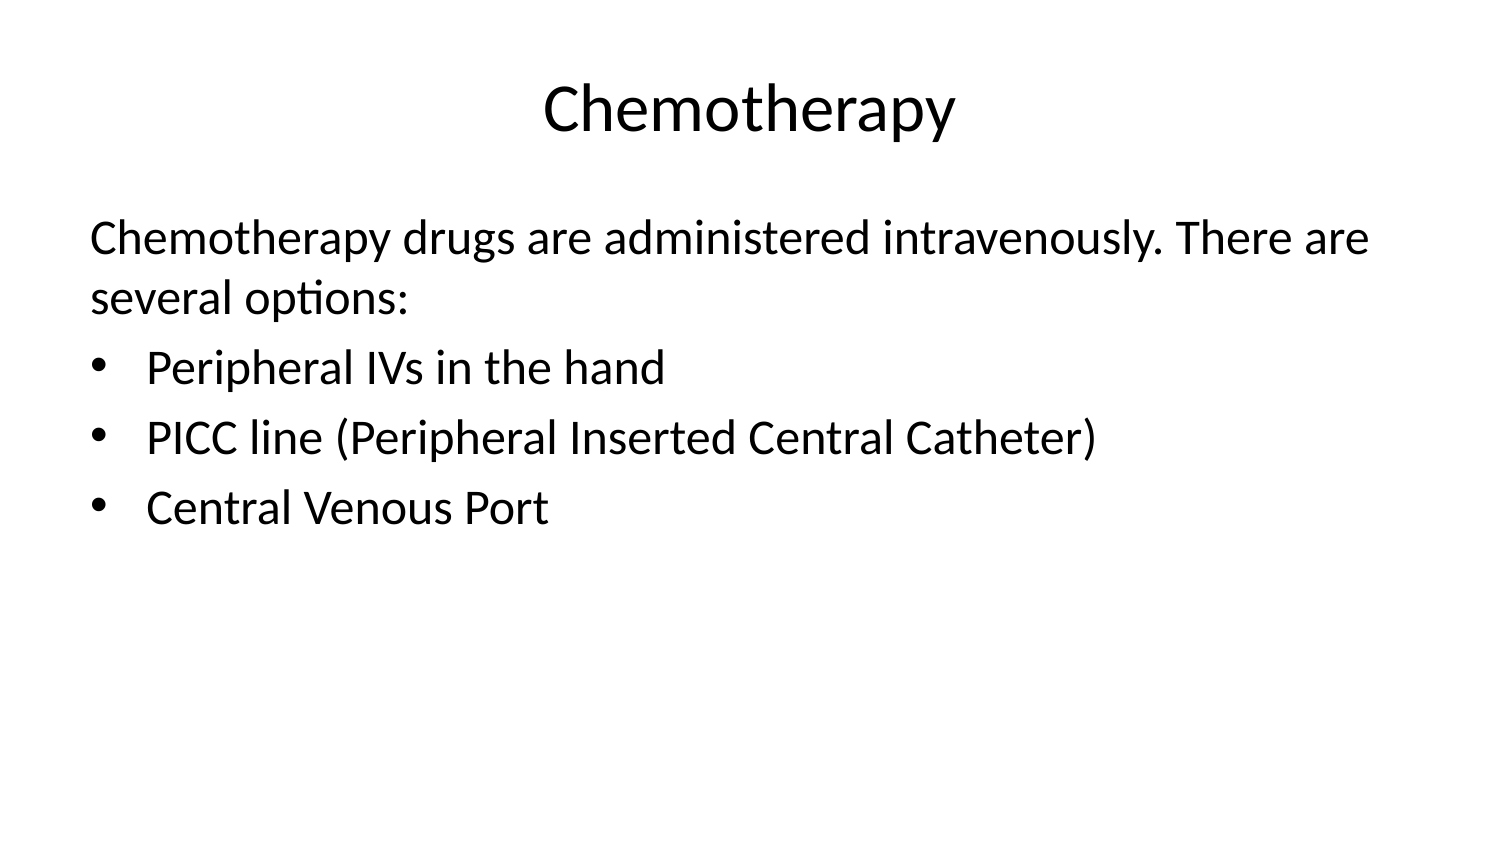

# Chemotherapy
Chemotherapy drugs are administered intravenously. There are several options:
Peripheral IVs in the hand
PICC line (Peripheral Inserted Central Catheter)
Central Venous Port